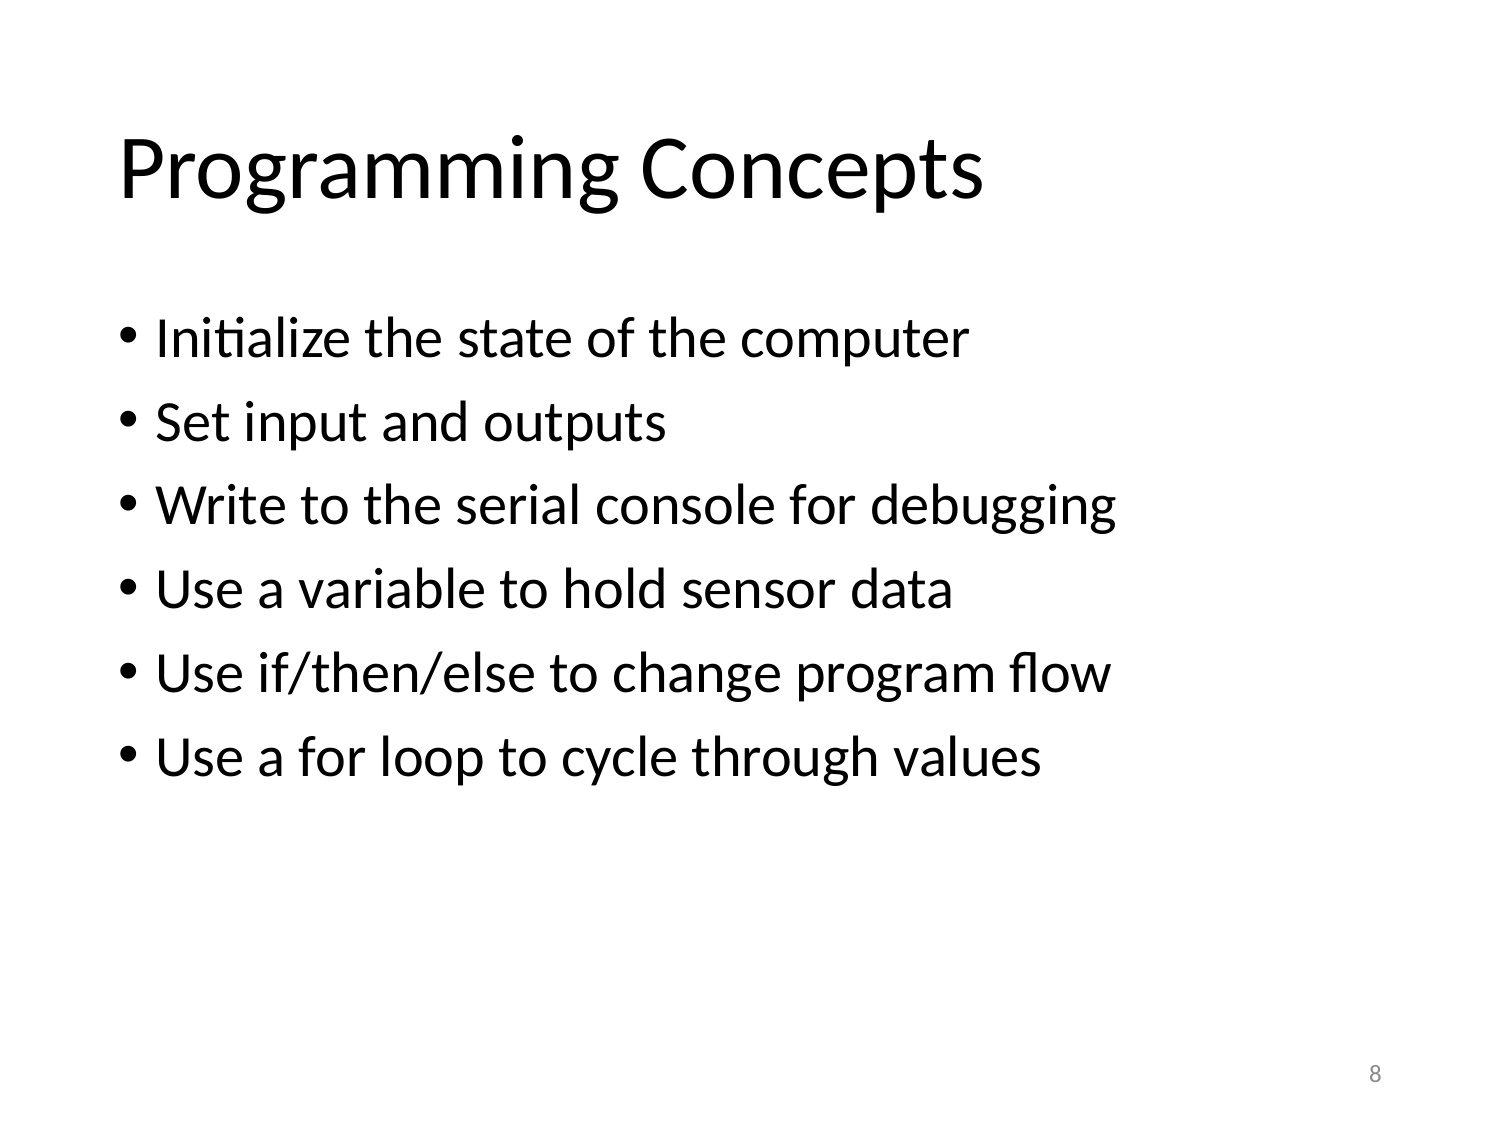

# Programming Concepts
Initialize the state of the computer
Set input and outputs
Write to the serial console for debugging
Use a variable to hold sensor data
Use if/then/else to change program flow
Use a for loop to cycle through values

8